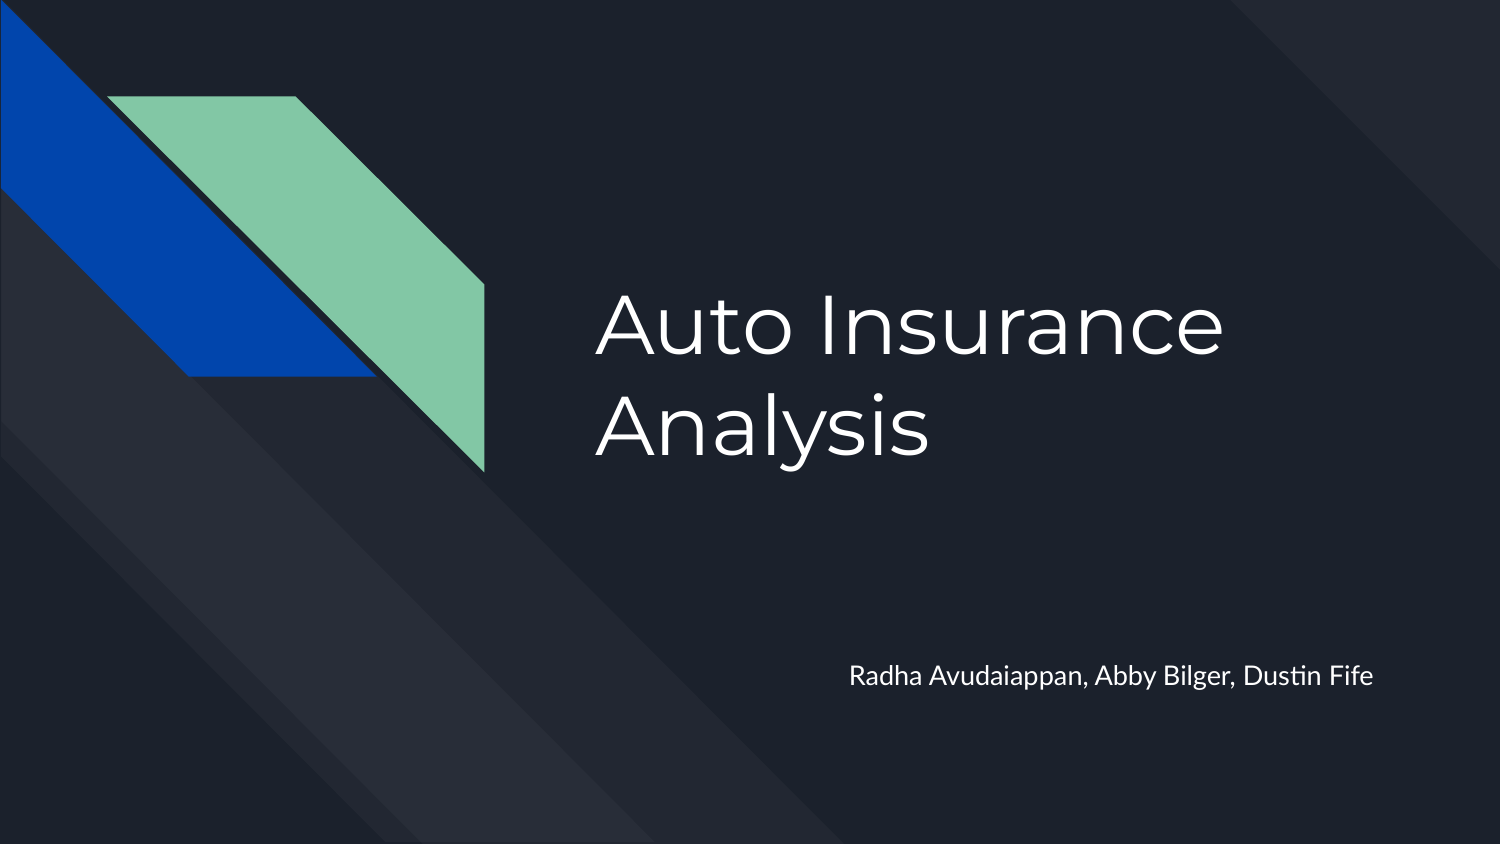

# Auto Insurance Analysis
Radha Avudaiappan, Abby Bilger, Dustin Fife